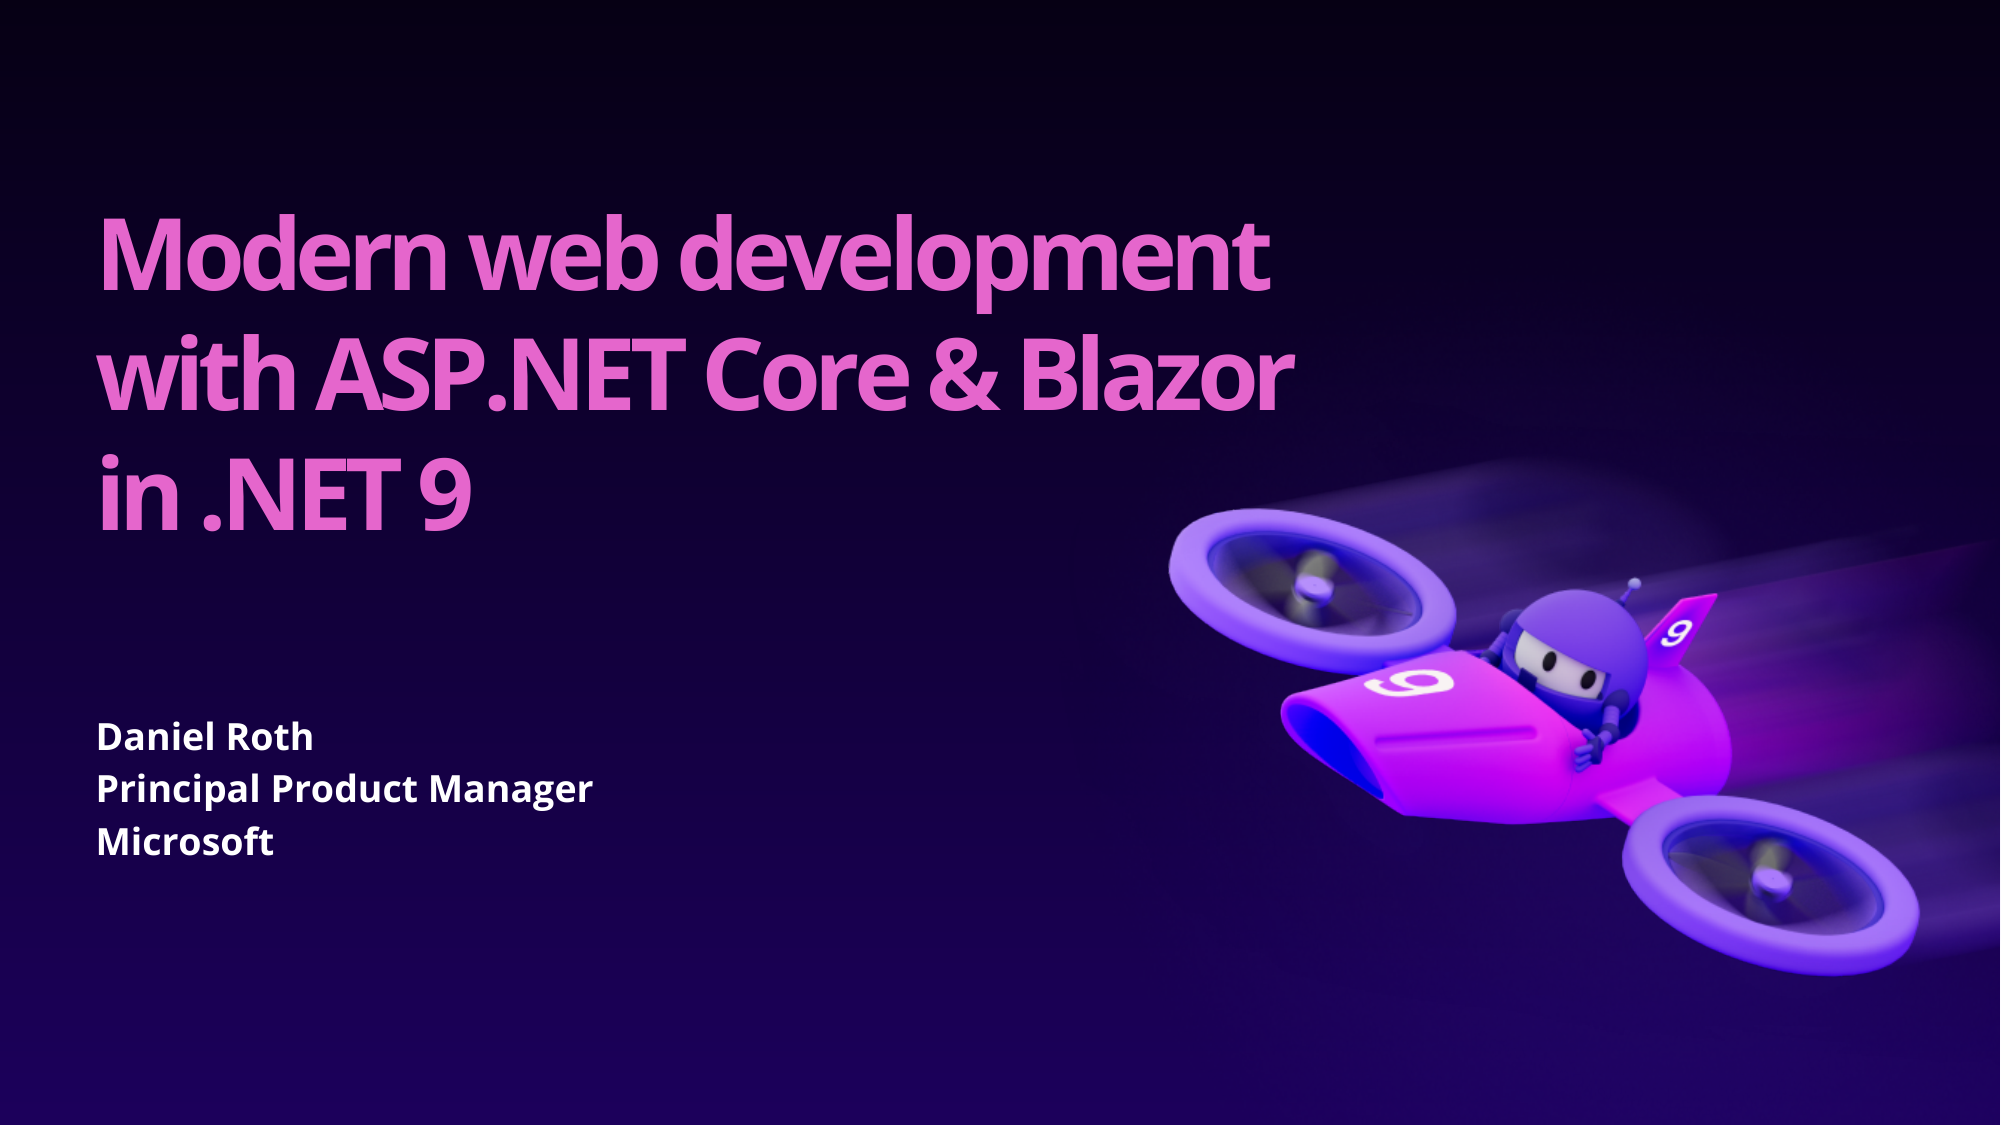

# Modern web development with ASP.NET Core & Blazor in .NET 9
Daniel Roth
Principal Product Manager
Microsoft